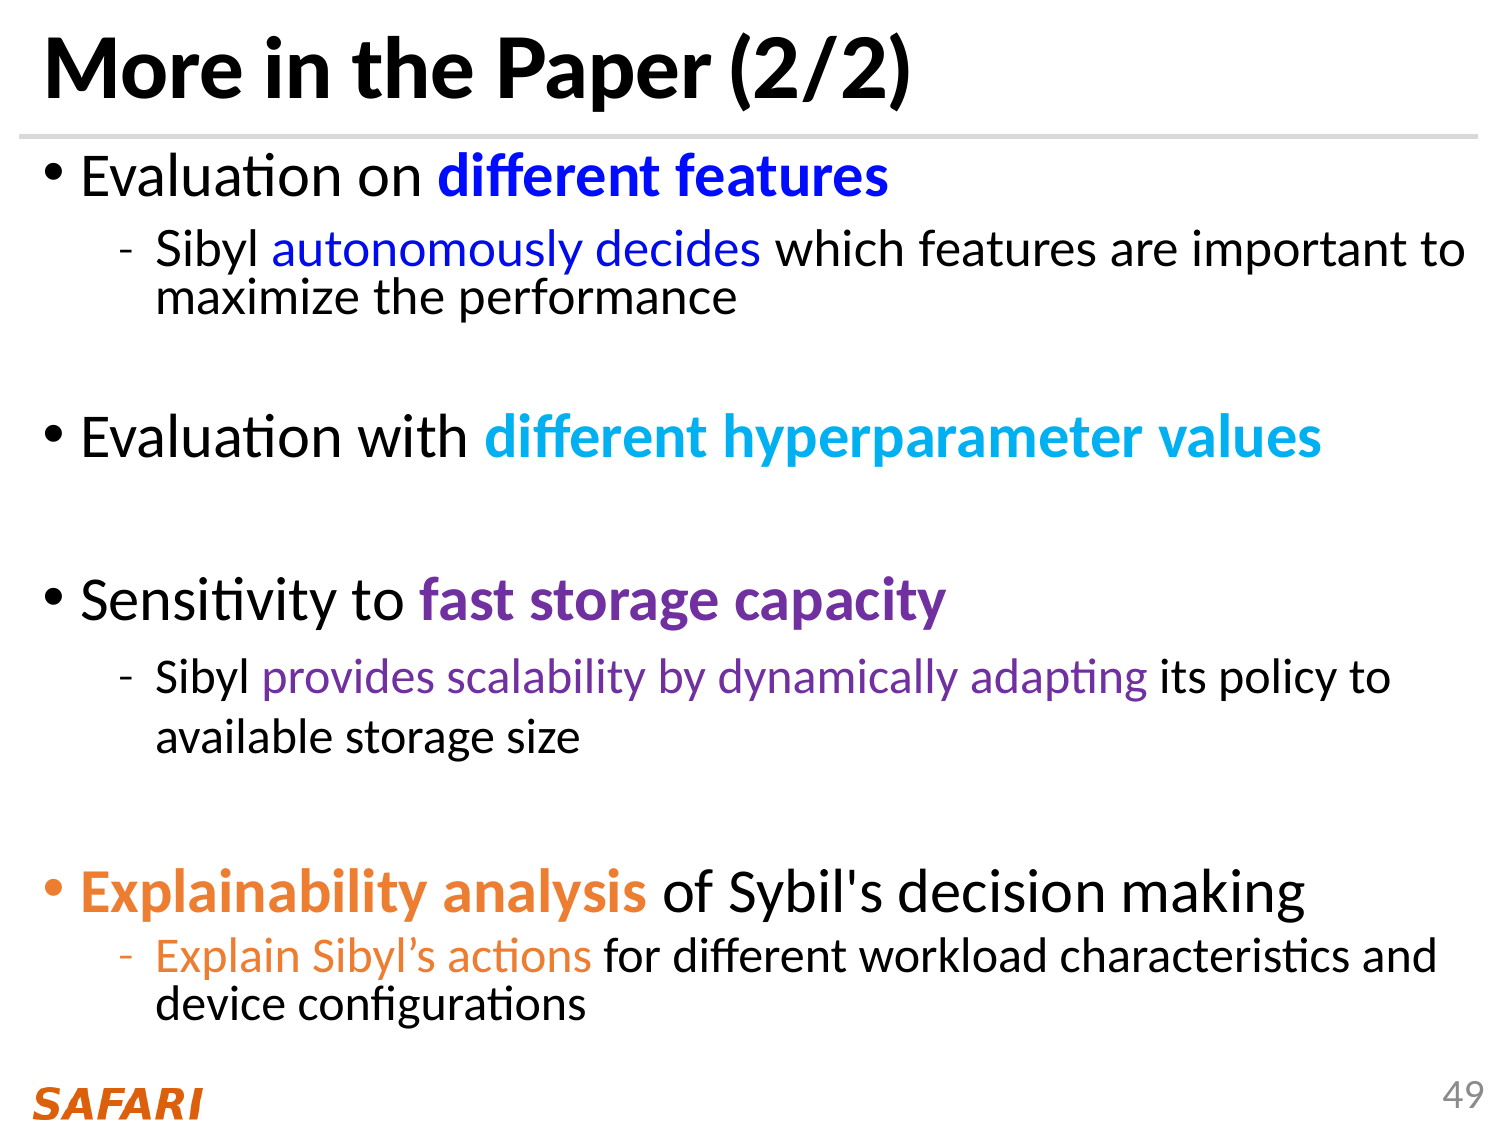

# More in the Paper (2/2)
Evaluation on different features
Sibyl autonomously decides which features are important to maximize the performance
Evaluation with different hyperparameter values

Sensitivity to fast storage capacity
Sibyl provides scalability by dynamically adapting its policy to available storage size

Explainability analysis of Sybil's decision making
Explain Sibyl’s actions for different workload characteristics and device configurations
49